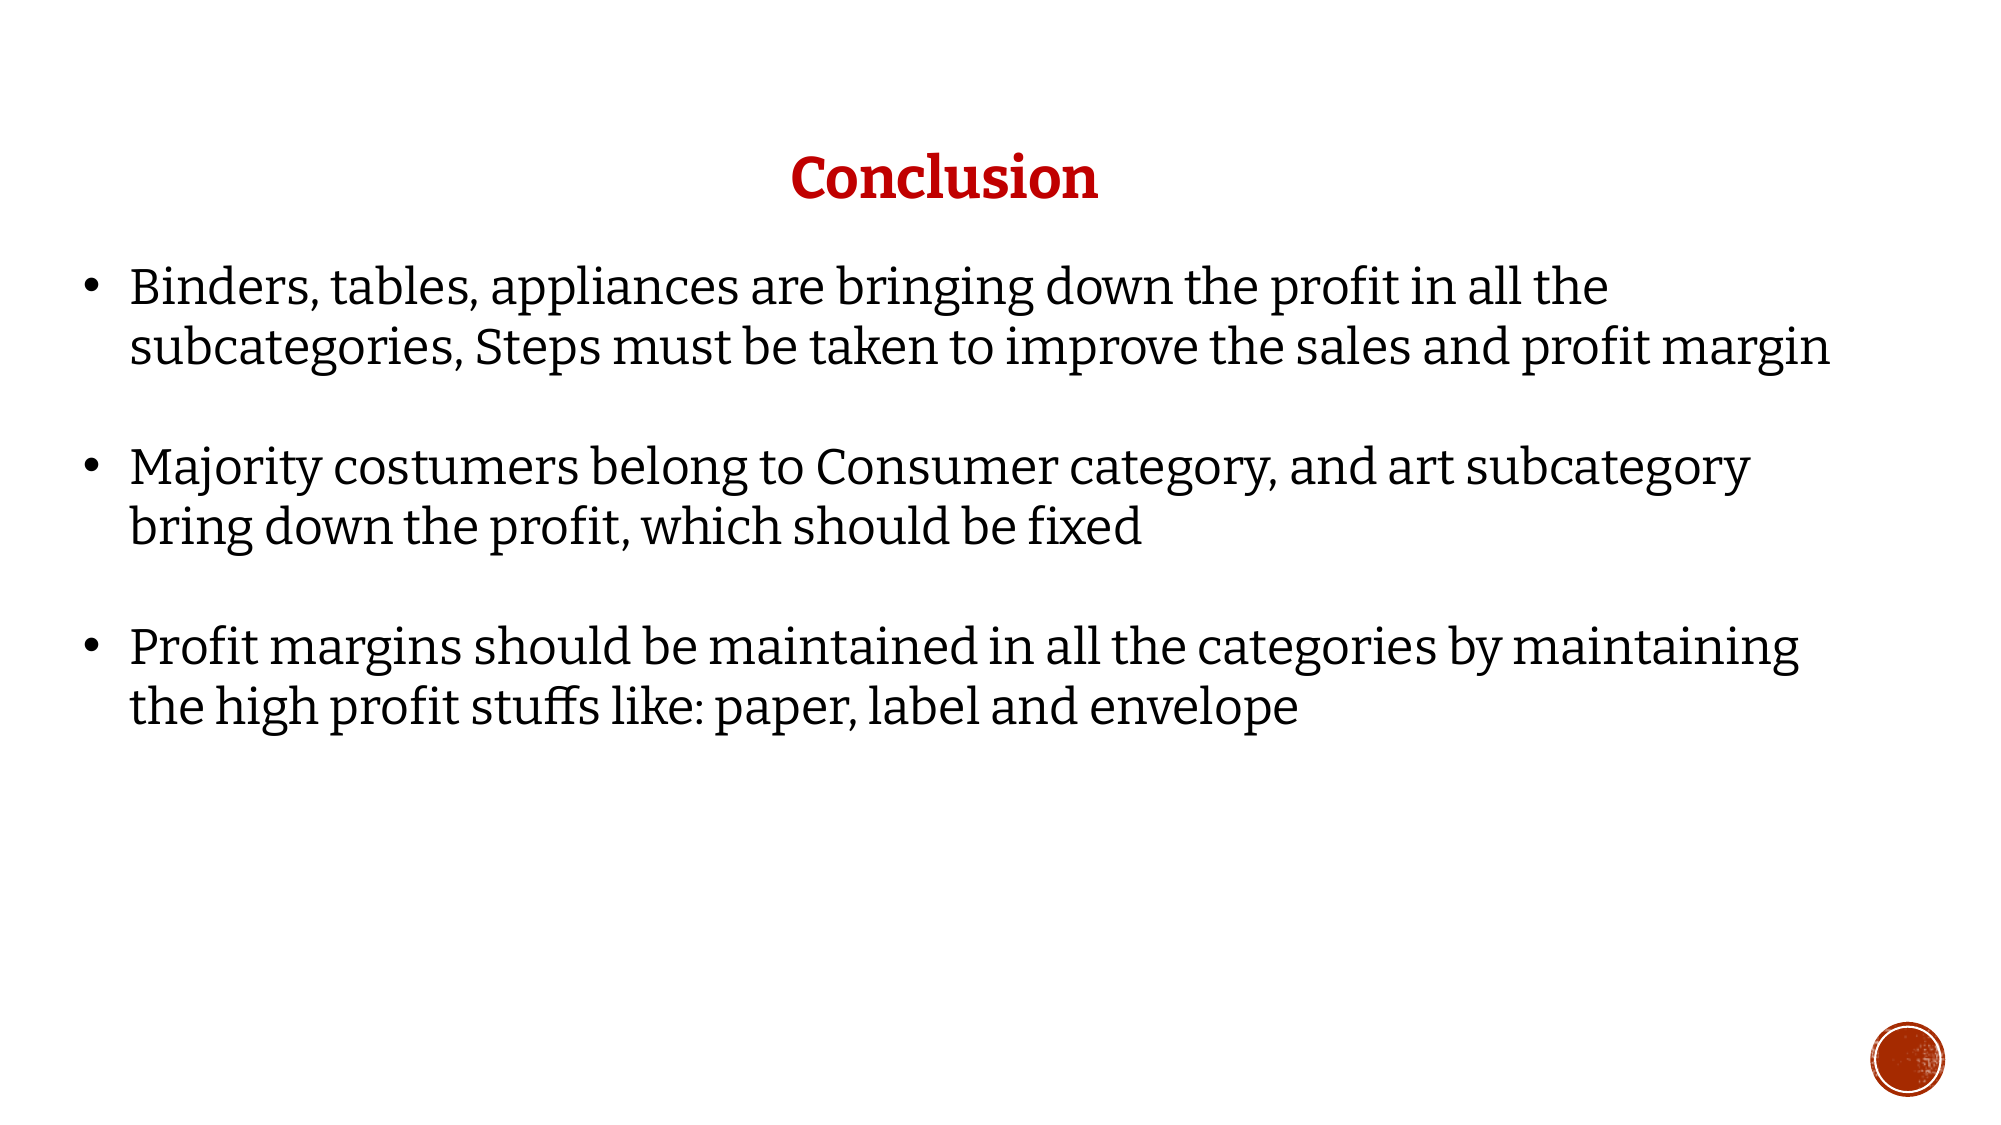

Conclusion
Binders, tables, appliances are bringing down the profit in all the subcategories, Steps must be taken to improve the sales and profit margin

Majority costumers belong to Consumer category, and art subcategory bring down the profit, which should be fixed

Profit margins should be maintained in all the categories by maintaining the high profit stuffs like: paper, label and envelope